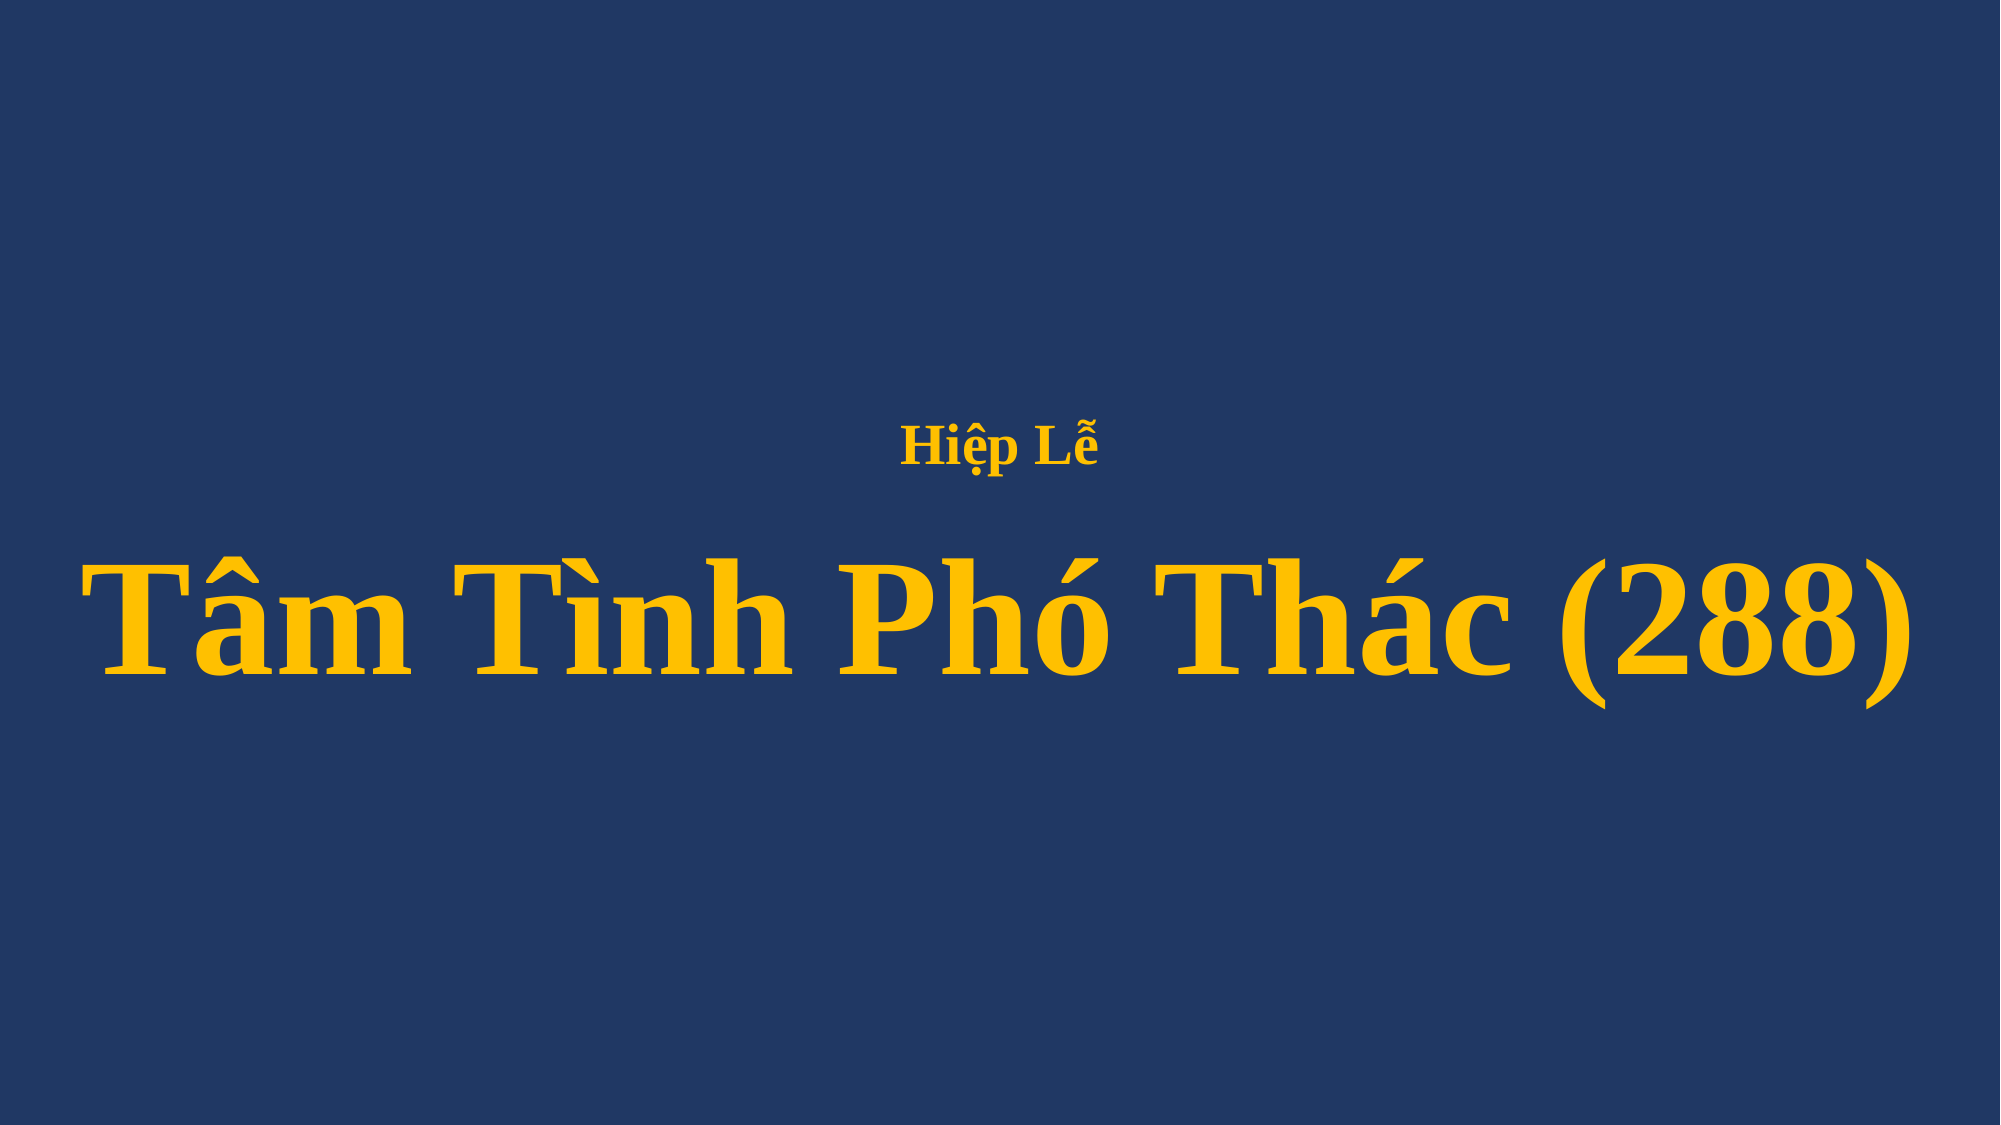

# Hiệp Lễ Tâm Tình Phó Thác (288)